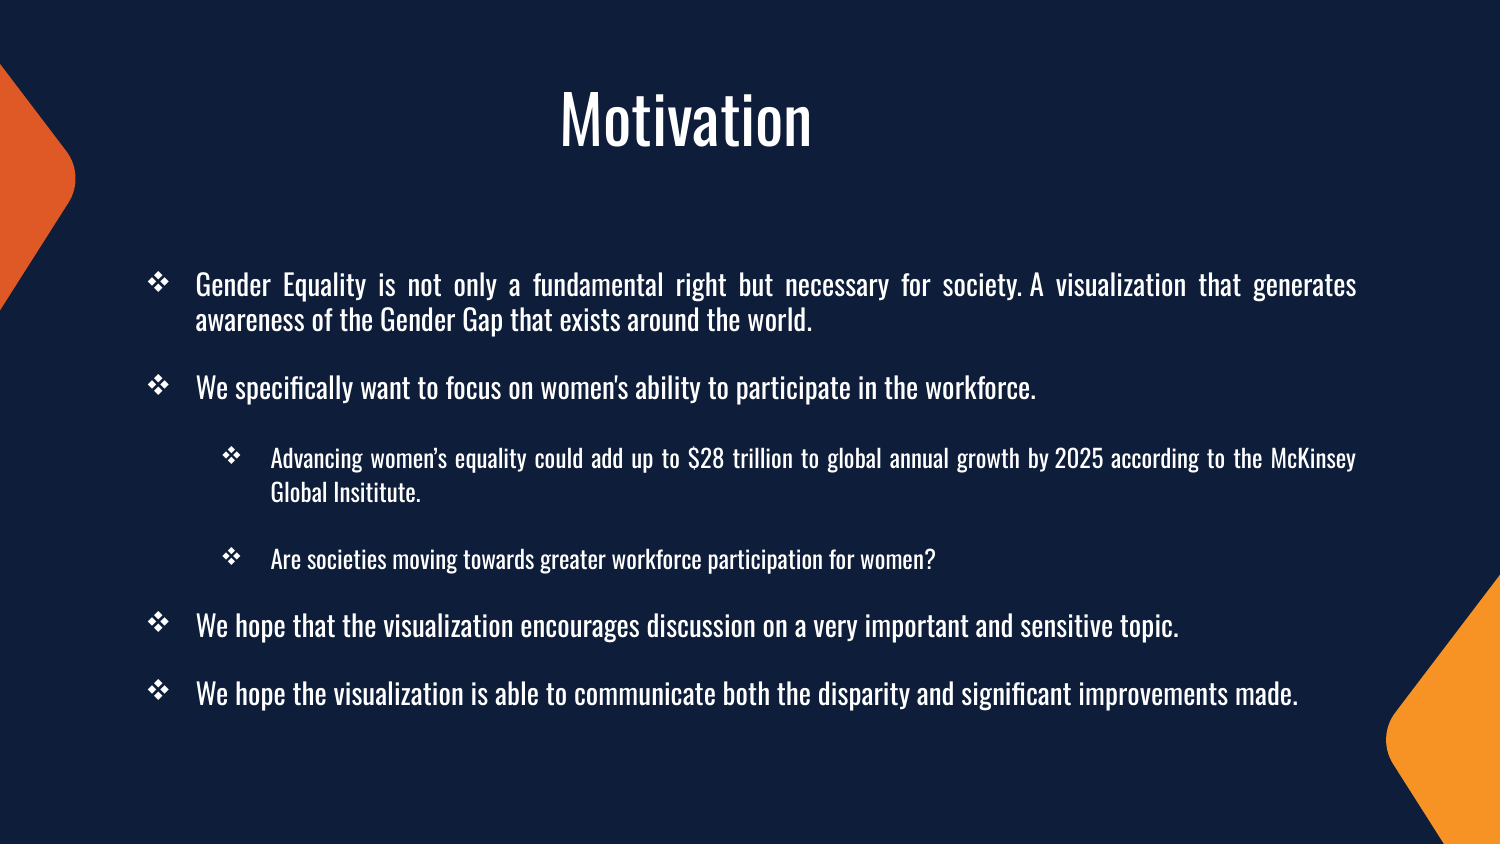

# Motivation
Gender Equality is not only a fundamental right but necessary for society. A visualization that generates awareness of the Gender Gap that exists around the world.
We specifically want to focus on women's ability to participate in the workforce.
Advancing women’s equality could add up to $28 trillion to global annual growth by 2025 according to the McKinsey Global Insititute.
Are societies moving towards greater workforce participation for women?
We hope that the visualization encourages discussion on a very important and sensitive topic.
We hope the visualization is able to communicate both the disparity and significant improvements made.